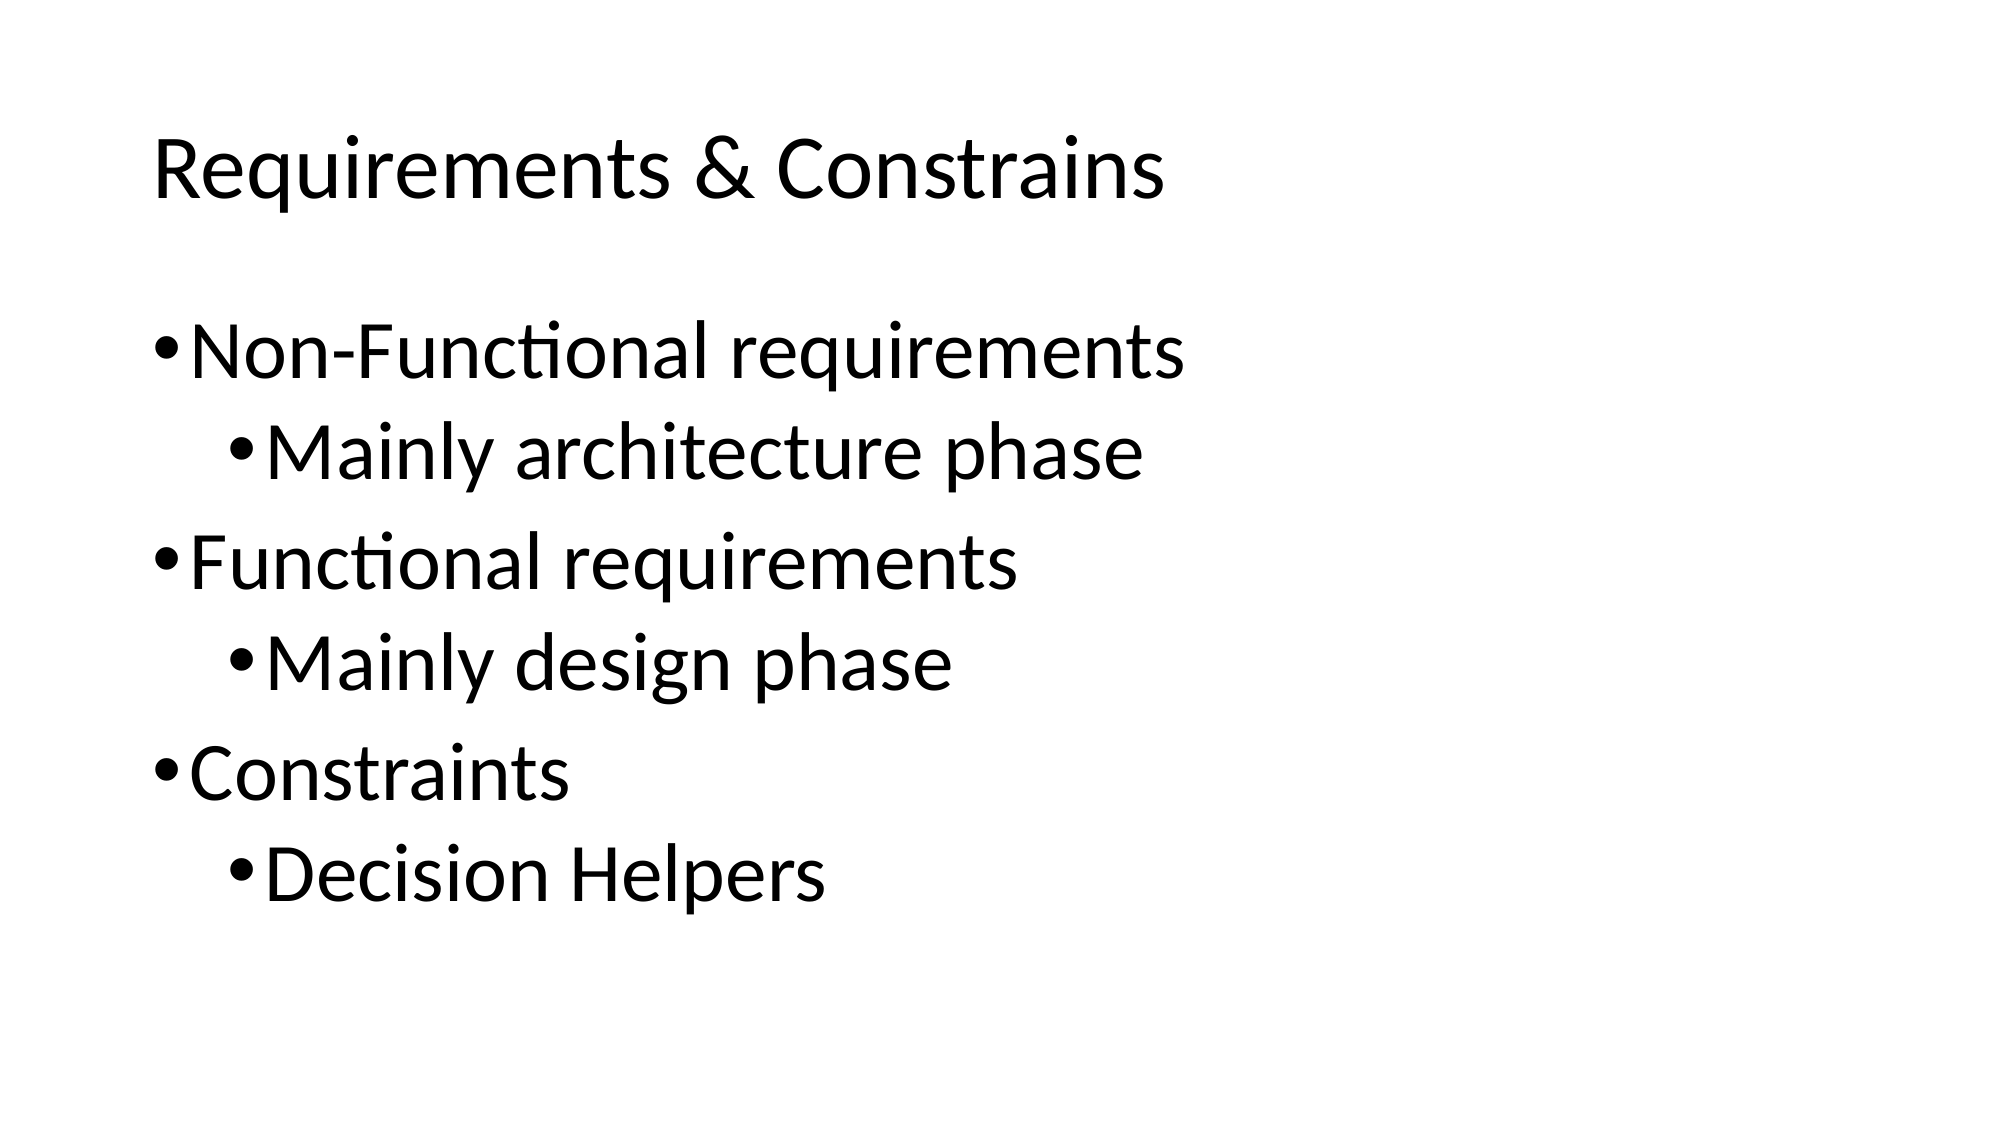

# Requirements & Constrains
Non-Functional requirements
Mainly architecture phase
Functional requirements
Mainly design phase
Constraints
Decision Helpers